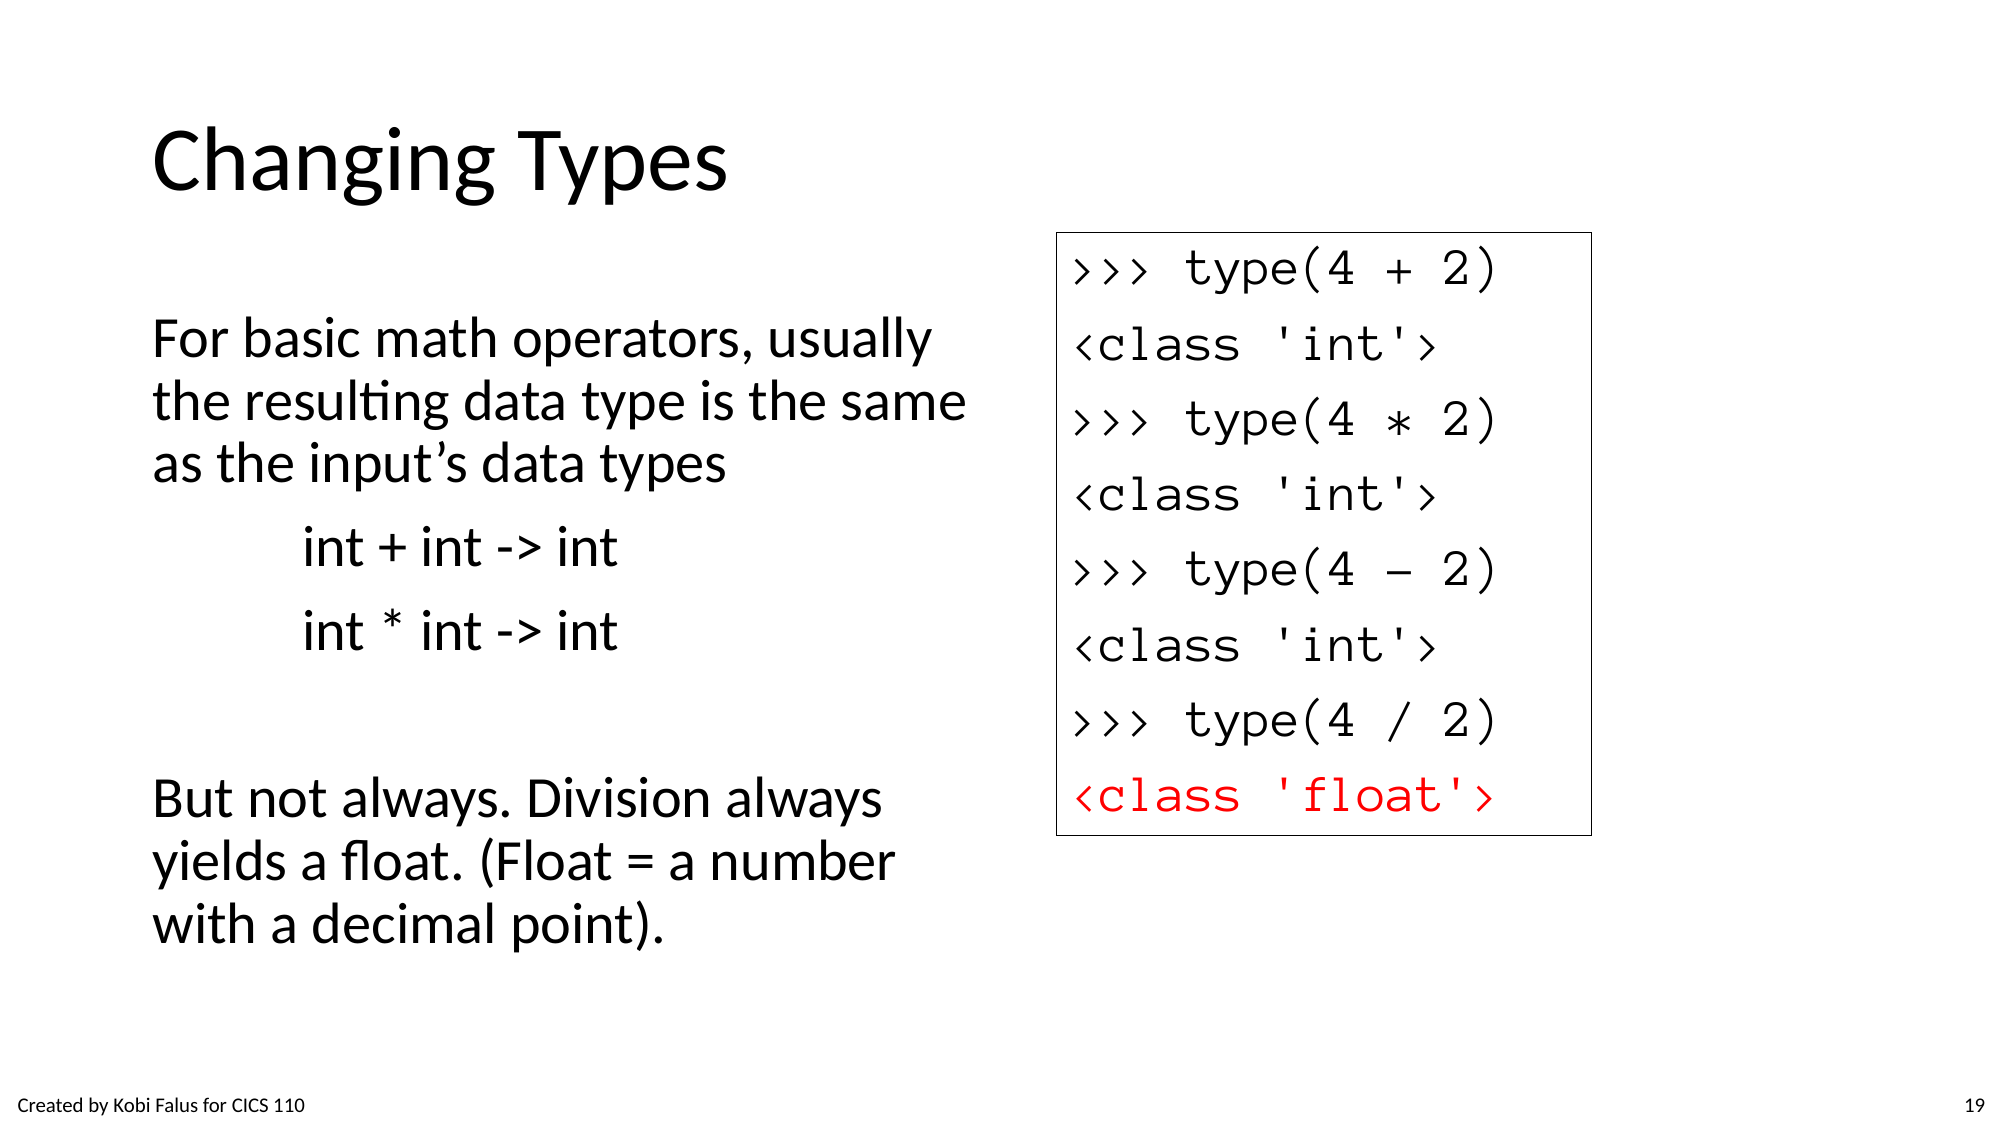

# Changing Types
>>> type(4 + 2)
<class 'int'>
>>> type(4 * 2)
<class 'int'>
>>> type(4 - 2)
<class 'int'>
>>> type(4 / 2)
<class 'float'>
For basic math operators, usually the resulting data type is the same as the input’s data types
	int + int -> int
	int * int -> int

But not always. Division always yields a float. (Float = a number with a decimal point).